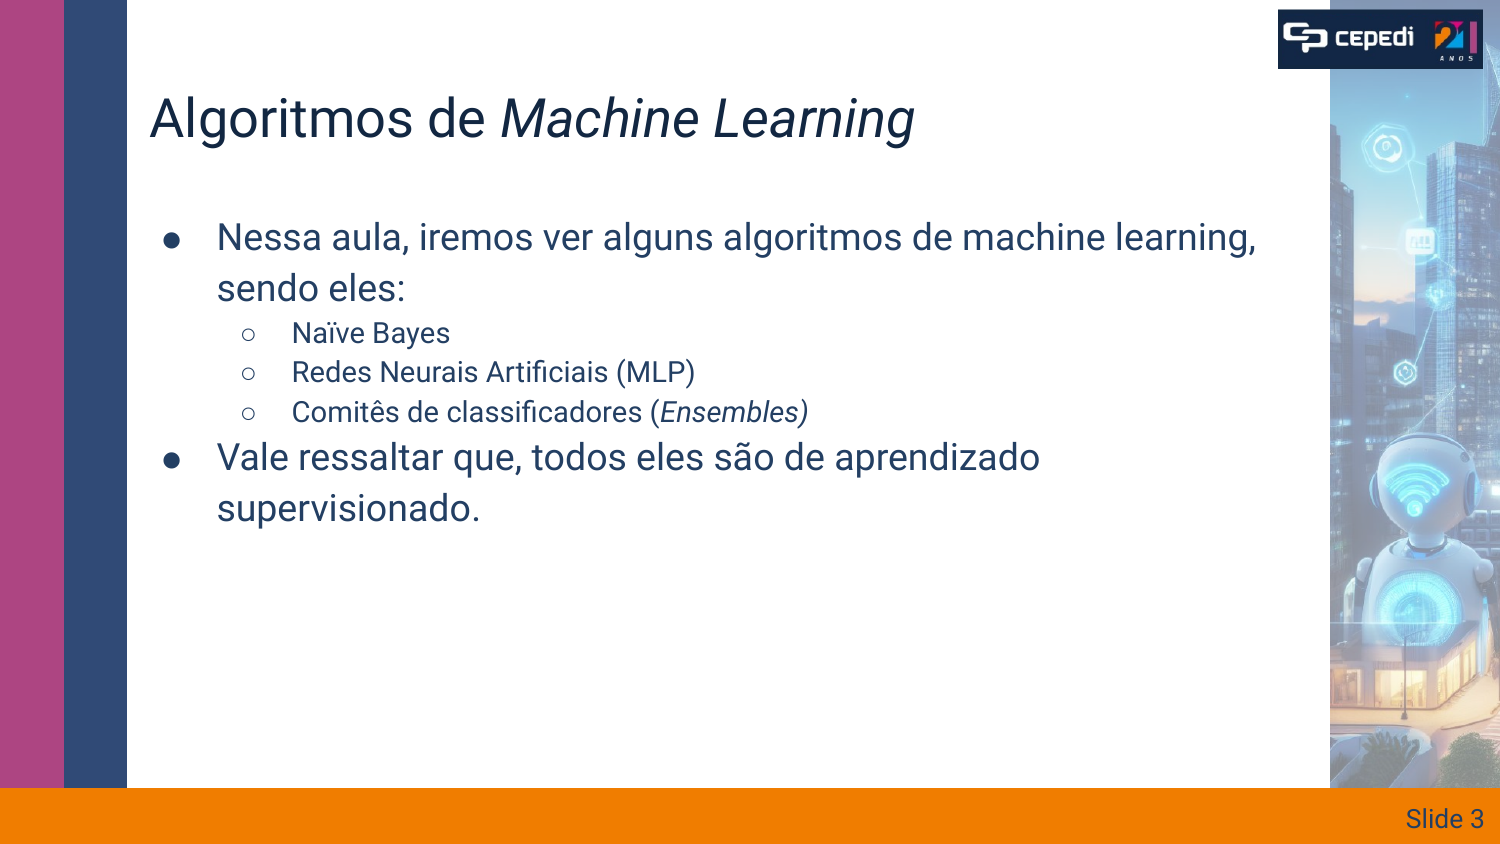

# Algoritmos de Machine Learning
Nessa aula, iremos ver alguns algoritmos de machine learning, sendo eles:
Naïve Bayes
Redes Neurais Artificiais (MLP)
Comitês de classificadores (Ensembles)
Vale ressaltar que, todos eles são de aprendizado supervisionado.

Slide 3